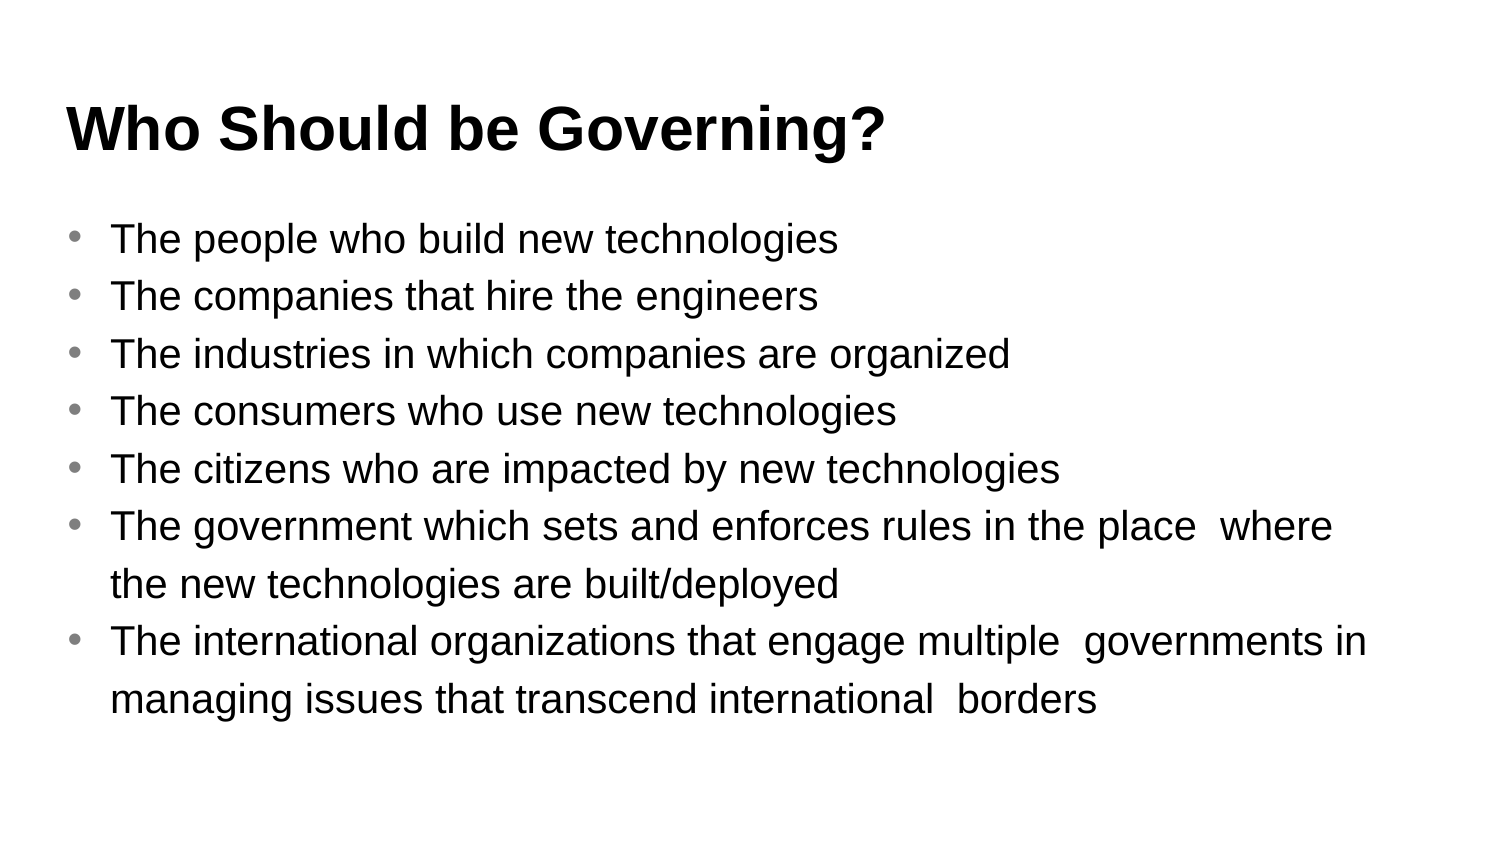

# Who Should be Governing?
The people who build new technologies
The companies that hire the engineers
The industries in which companies are organized
The consumers who use new technologies
The citizens who are impacted by new technologies
The government which sets and enforces rules in the place  where the new technologies are built/deployed
The international organizations that engage multiple  governments in managing issues that transcend international  borders